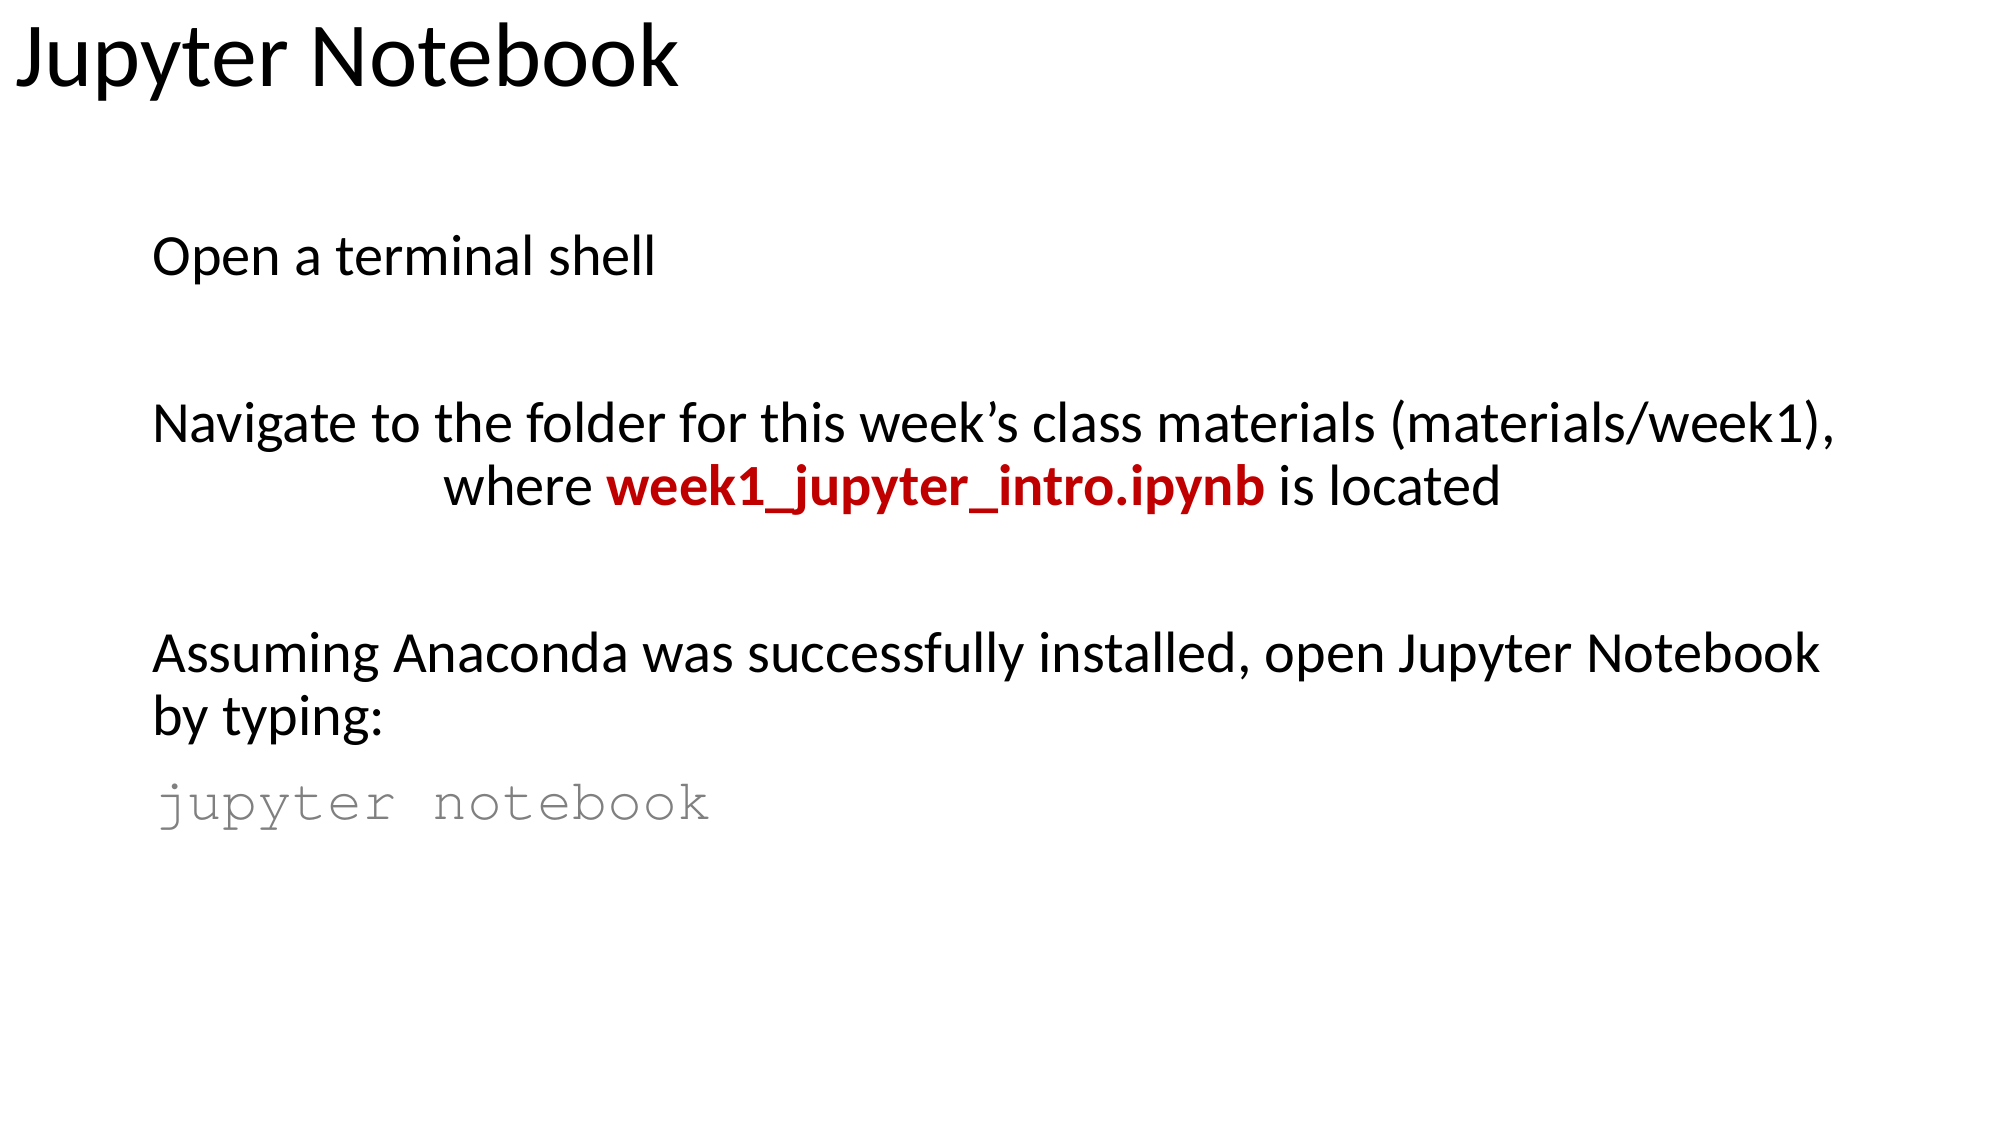

# Jupyter Notebook
Open a terminal shell

Navigate to the folder for this week’s class materials (materials/week1),                       where week1_jupyter_intro.ipynb is located

Assuming Anaconda was successfully installed, open Jupyter Notebook by typing:
jupyter notebook